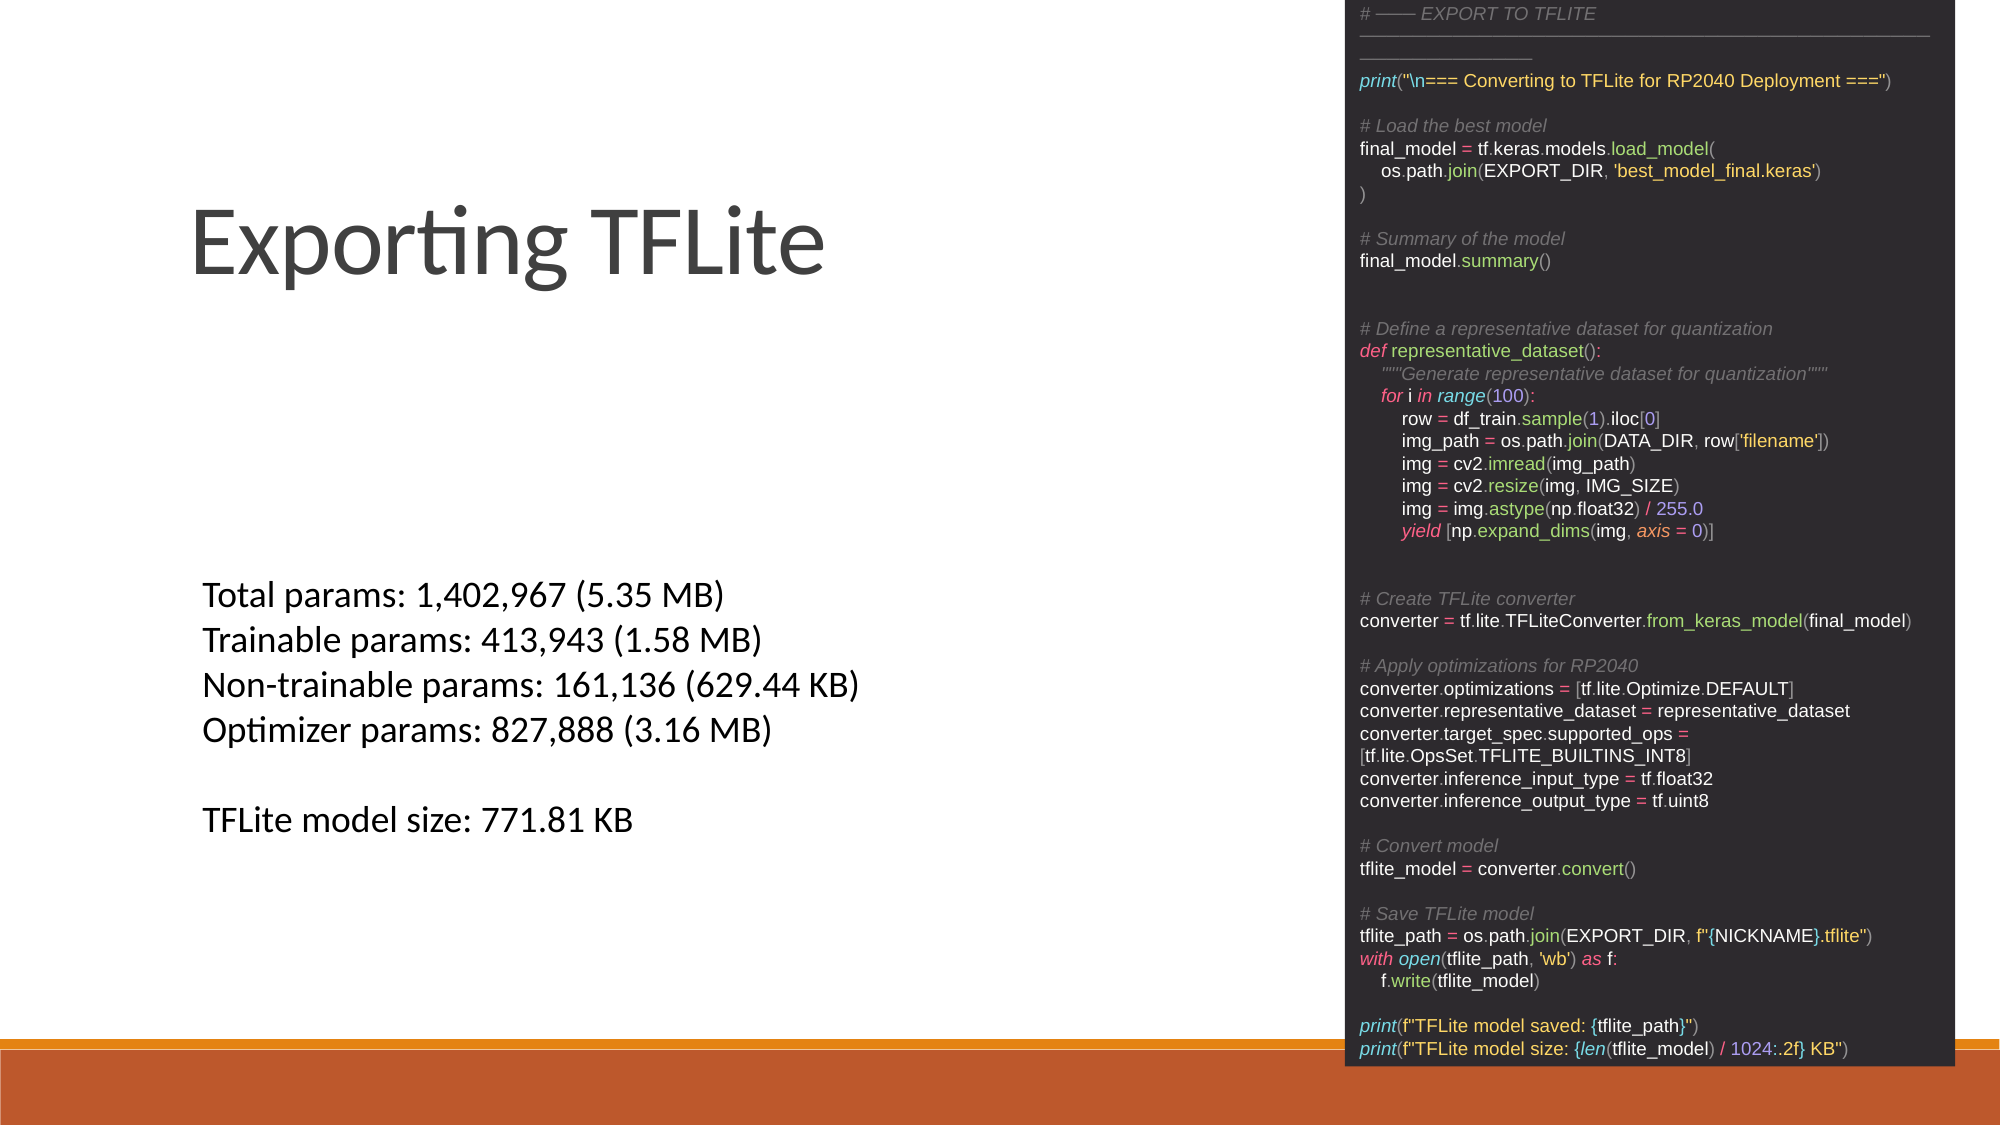

# ─── EXPORT TO TFLITE ──────────────────────────────────────────────────────── print("\n=== Converting to TFLite for RP2040 Deployment ===") # Load the best model final_model = tf.keras.models.load_model( os.path.join(EXPORT_DIR, 'best_model_final.keras') ) # Summary of the model final_model.summary() # Define a representative dataset for quantization def representative_dataset(): """Generate representative dataset for quantization""" for i in range(100): row = df_train.sample(1).iloc[0] img_path = os.path.join(DATA_DIR, row['filename']) img = cv2.imread(img_path) img = cv2.resize(img, IMG_SIZE) img = img.astype(np.float32) / 255.0 yield [np.expand_dims(img, axis = 0)] # Create TFLite converter converter = tf.lite.TFLiteConverter.from_keras_model(final_model) # Apply optimizations for RP2040 converter.optimizations = [tf.lite.Optimize.DEFAULT] converter.representative_dataset = representative_dataset converter.target_spec.supported_ops = [tf.lite.OpsSet.TFLITE_BUILTINS_INT8] converter.inference_input_type = tf.float32 converter.inference_output_type = tf.uint8 # Convert model tflite_model = converter.convert() # Save TFLite model tflite_path = os.path.join(EXPORT_DIR, f"{NICKNAME}.tflite") with open(tflite_path, 'wb') as f: f.write(tflite_model) print(f"TFLite model saved: {tflite_path}") print(f"TFLite model size: {len(tflite_model) / 1024:.2f} KB")
Exporting TFLite
Total params: 1,402,967 (5.35 MB)
Trainable params: 413,943 (1.58 MB)
Non-trainable params: 161,136 (629.44 KB)
Optimizer params: 827,888 (3.16 MB)

TFLite model size: 771.81 KB